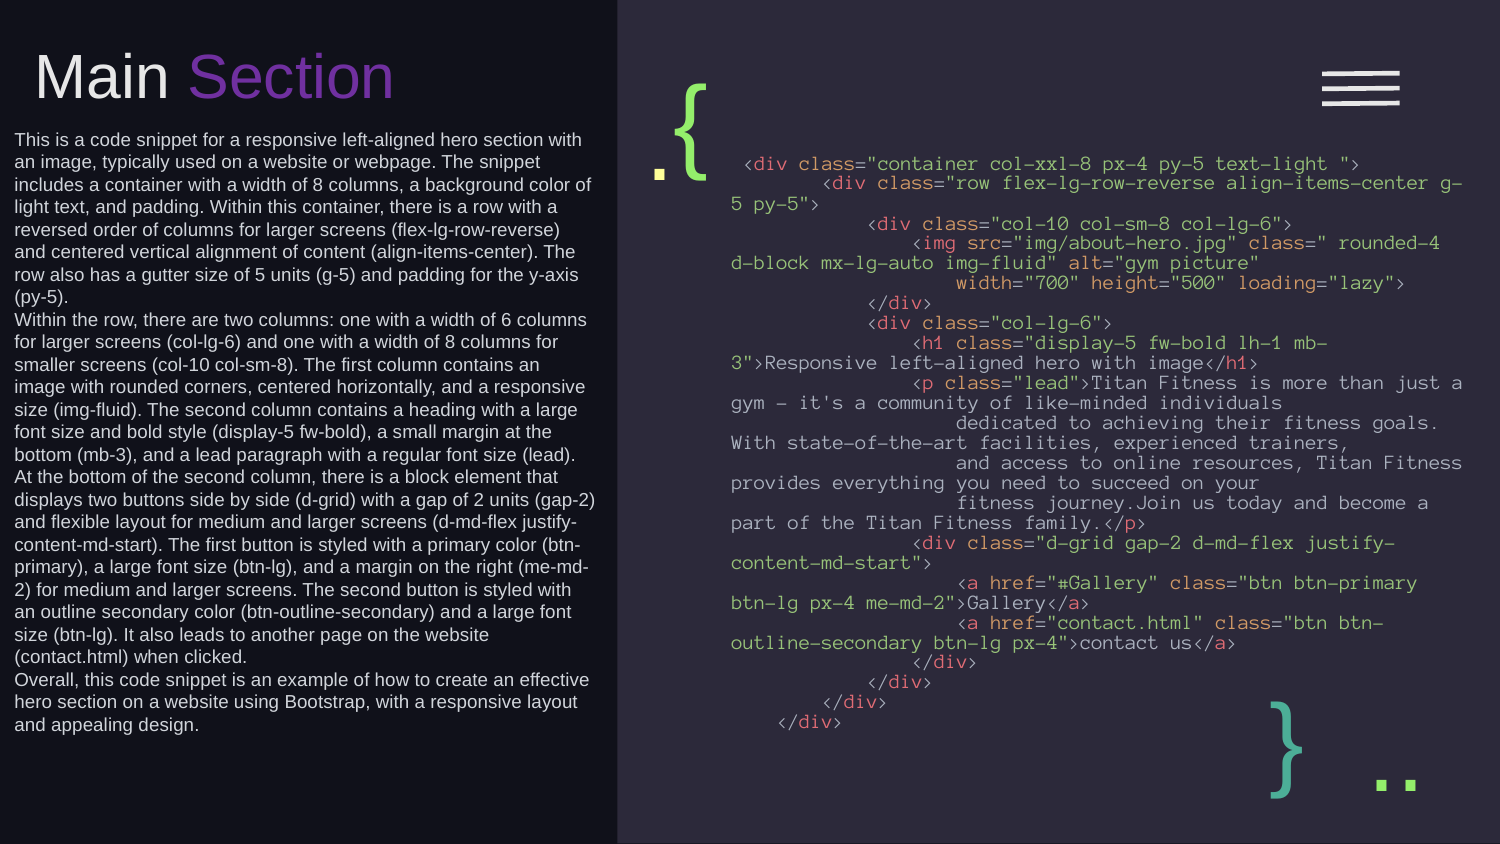

Main Section
{
.
This is a code snippet for a responsive left-aligned hero section with an image, typically used on a website or webpage. The snippet includes a container with a width of 8 columns, a background color of light text, and padding. Within this container, there is a row with a reversed order of columns for larger screens (flex-lg-row-reverse) and centered vertical alignment of content (align-items-center). The row also has a gutter size of 5 units (g-5) and padding for the y-axis (py-5).
Within the row, there are two columns: one with a width of 6 columns for larger screens (col-lg-6) and one with a width of 8 columns for smaller screens (col-10 col-sm-8). The first column contains an image with rounded corners, centered horizontally, and a responsive size (img-fluid). The second column contains a heading with a large font size and bold style (display-5 fw-bold), a small margin at the bottom (mb-3), and a lead paragraph with a regular font size (lead).
At the bottom of the second column, there is a block element that displays two buttons side by side (d-grid) with a gap of 2 units (gap-2) and flexible layout for medium and larger screens (d-md-flex justify-content-md-start). The first button is styled with a primary color (btn-primary), a large font size (btn-lg), and a margin on the right (me-md-2) for medium and larger screens. The second button is styled with an outline secondary color (btn-outline-secondary) and a large font size (btn-lg). It also leads to another page on the website (contact.html) when clicked.
Overall, this code snippet is an example of how to create an effective hero section on a website using Bootstrap, with a responsive layout and appealing design.

# <div class="container col-xxl-8 px-4 py-5 text-light ">
        <div class="row flex-lg-row-reverse align-items-center g-5 py-5">
            <div class="col-10 col-sm-8 col-lg-6">
                <img src="img/about-hero.jpg" class=" rounded-4 d-block mx-lg-auto img-fluid" alt="gym picture"
                    width="700" height="500" loading="lazy">
            </div>
            <div class="col-lg-6">
                <h1 class="display-5 fw-bold lh-1 mb-3">Responsive left-aligned hero with image</h1>
                <p class="lead">Titan Fitness is more than just a gym - it's a community of like-minded individuals
                    dedicated to achieving their fitness goals. With state-of-the-art facilities, experienced trainers,
                    and access to online resources, Titan Fitness provides everything you need to succeed on your
                    fitness journey.Join us today and become a part of the Titan Fitness family.</p>
                <div class="d-grid gap-2 d-md-flex justify-content-md-start">
                    <a href="#Gallery" class="btn btn-primary btn-lg px-4 me-md-2">Gallery</a>
                    <a href="contact.html" class="btn btn-outline-secondary btn-lg px-4">contact us</a>
                </div>
            </div>
        </div>
    </div>

}
..